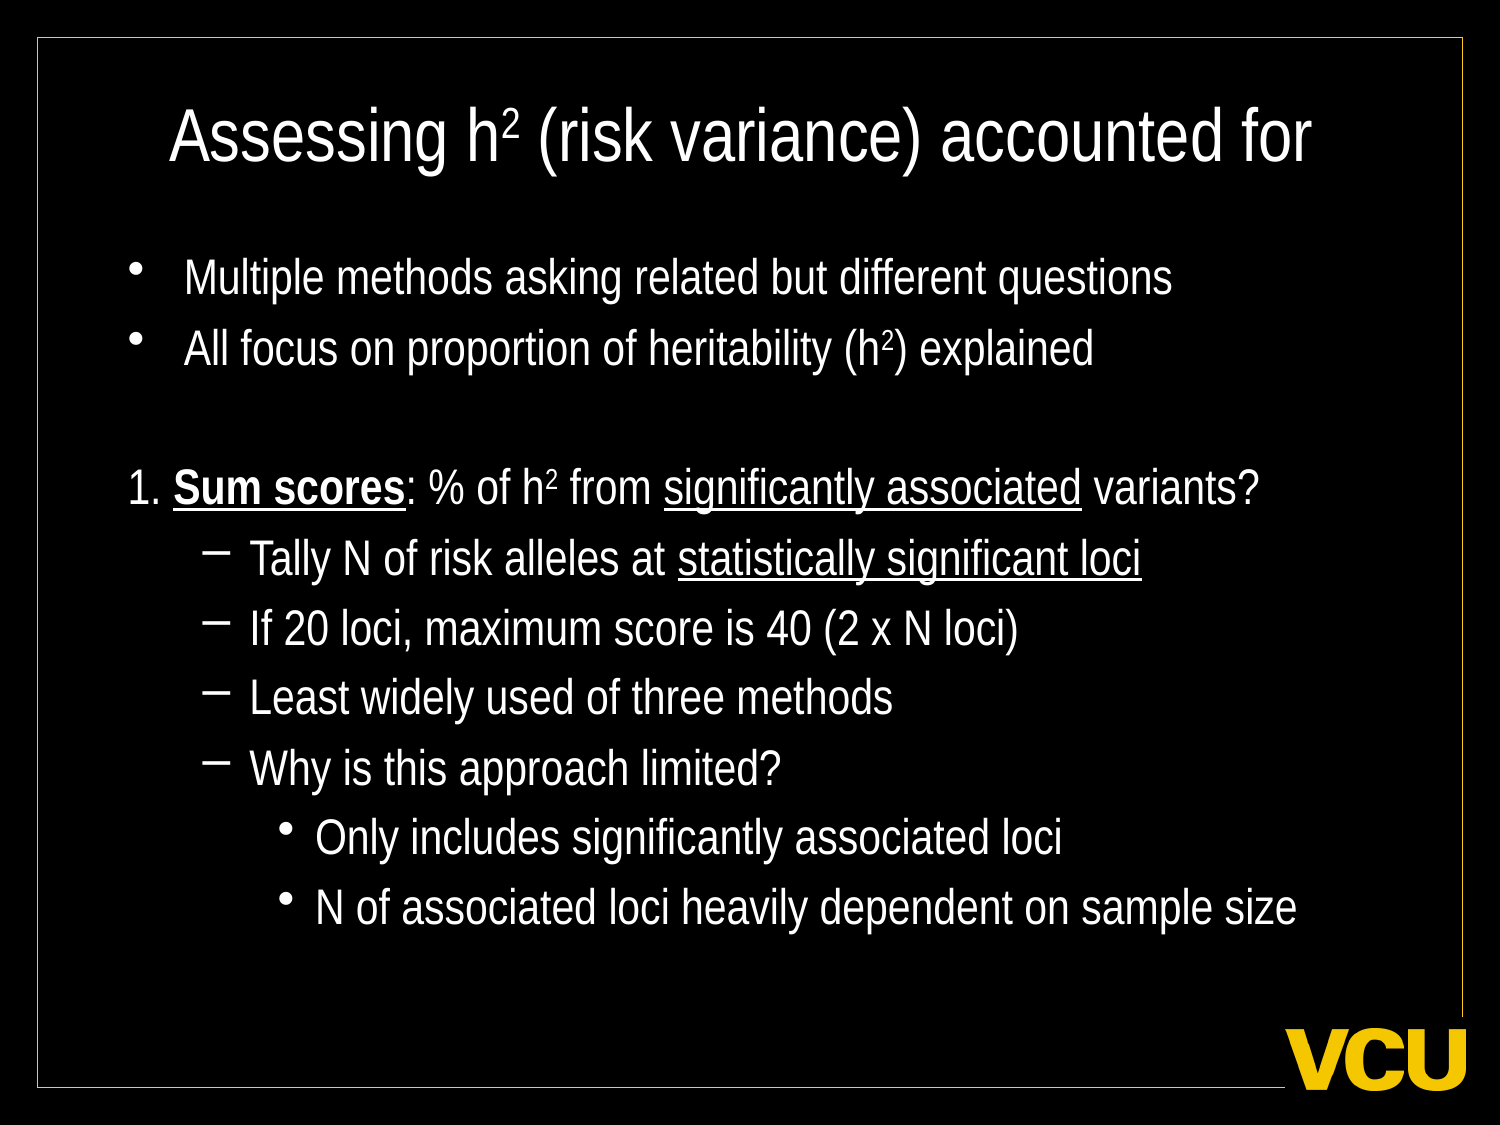

# Assessing h2 (risk variance) accounted for
Multiple methods asking related but different questions
All focus on proportion of heritability (h2) explained

1. Sum scores: % of h2 from significantly associated variants?
Tally N of risk alleles at statistically significant loci
If 20 loci, maximum score is 40 (2 x N loci)
Least widely used of three methods
Why is this approach limited?
Only includes significantly associated loci
N of associated loci heavily dependent on sample size